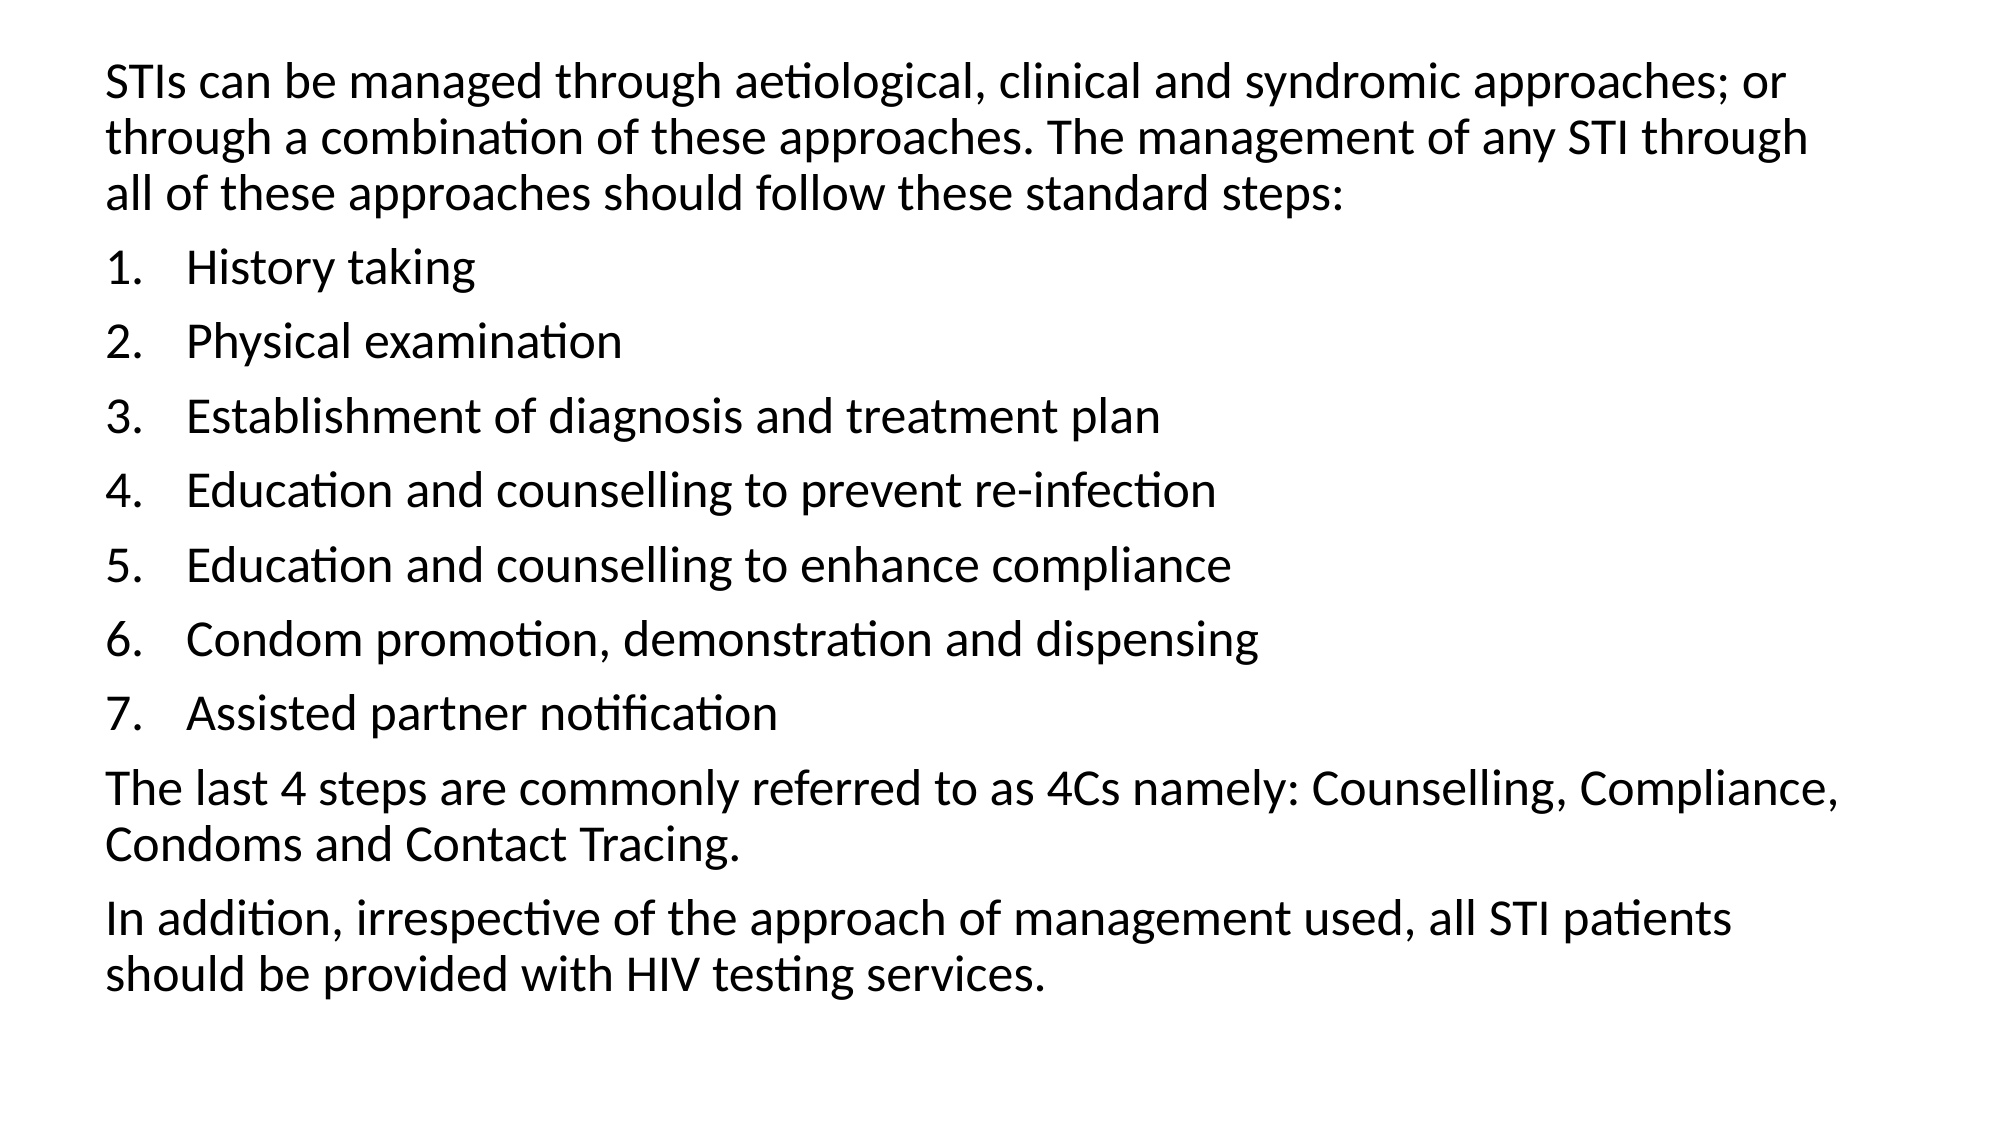

STIs can be managed through aetiological, clinical and syndromic approaches; or through a combination of these approaches. The management of any STI through all of these approaches should follow these standard steps:
History taking
Physical examination
Establishment of diagnosis and treatment plan
Education and counselling to prevent re-infection
Education and counselling to enhance compliance
Condom promotion, demonstration and dispensing
Assisted partner notification
The last 4 steps are commonly referred to as 4Cs namely: Counselling, Compliance, Condoms and Contact Tracing.
In addition, irrespective of the approach of management used, all STI patients should be provided with HIV testing services.